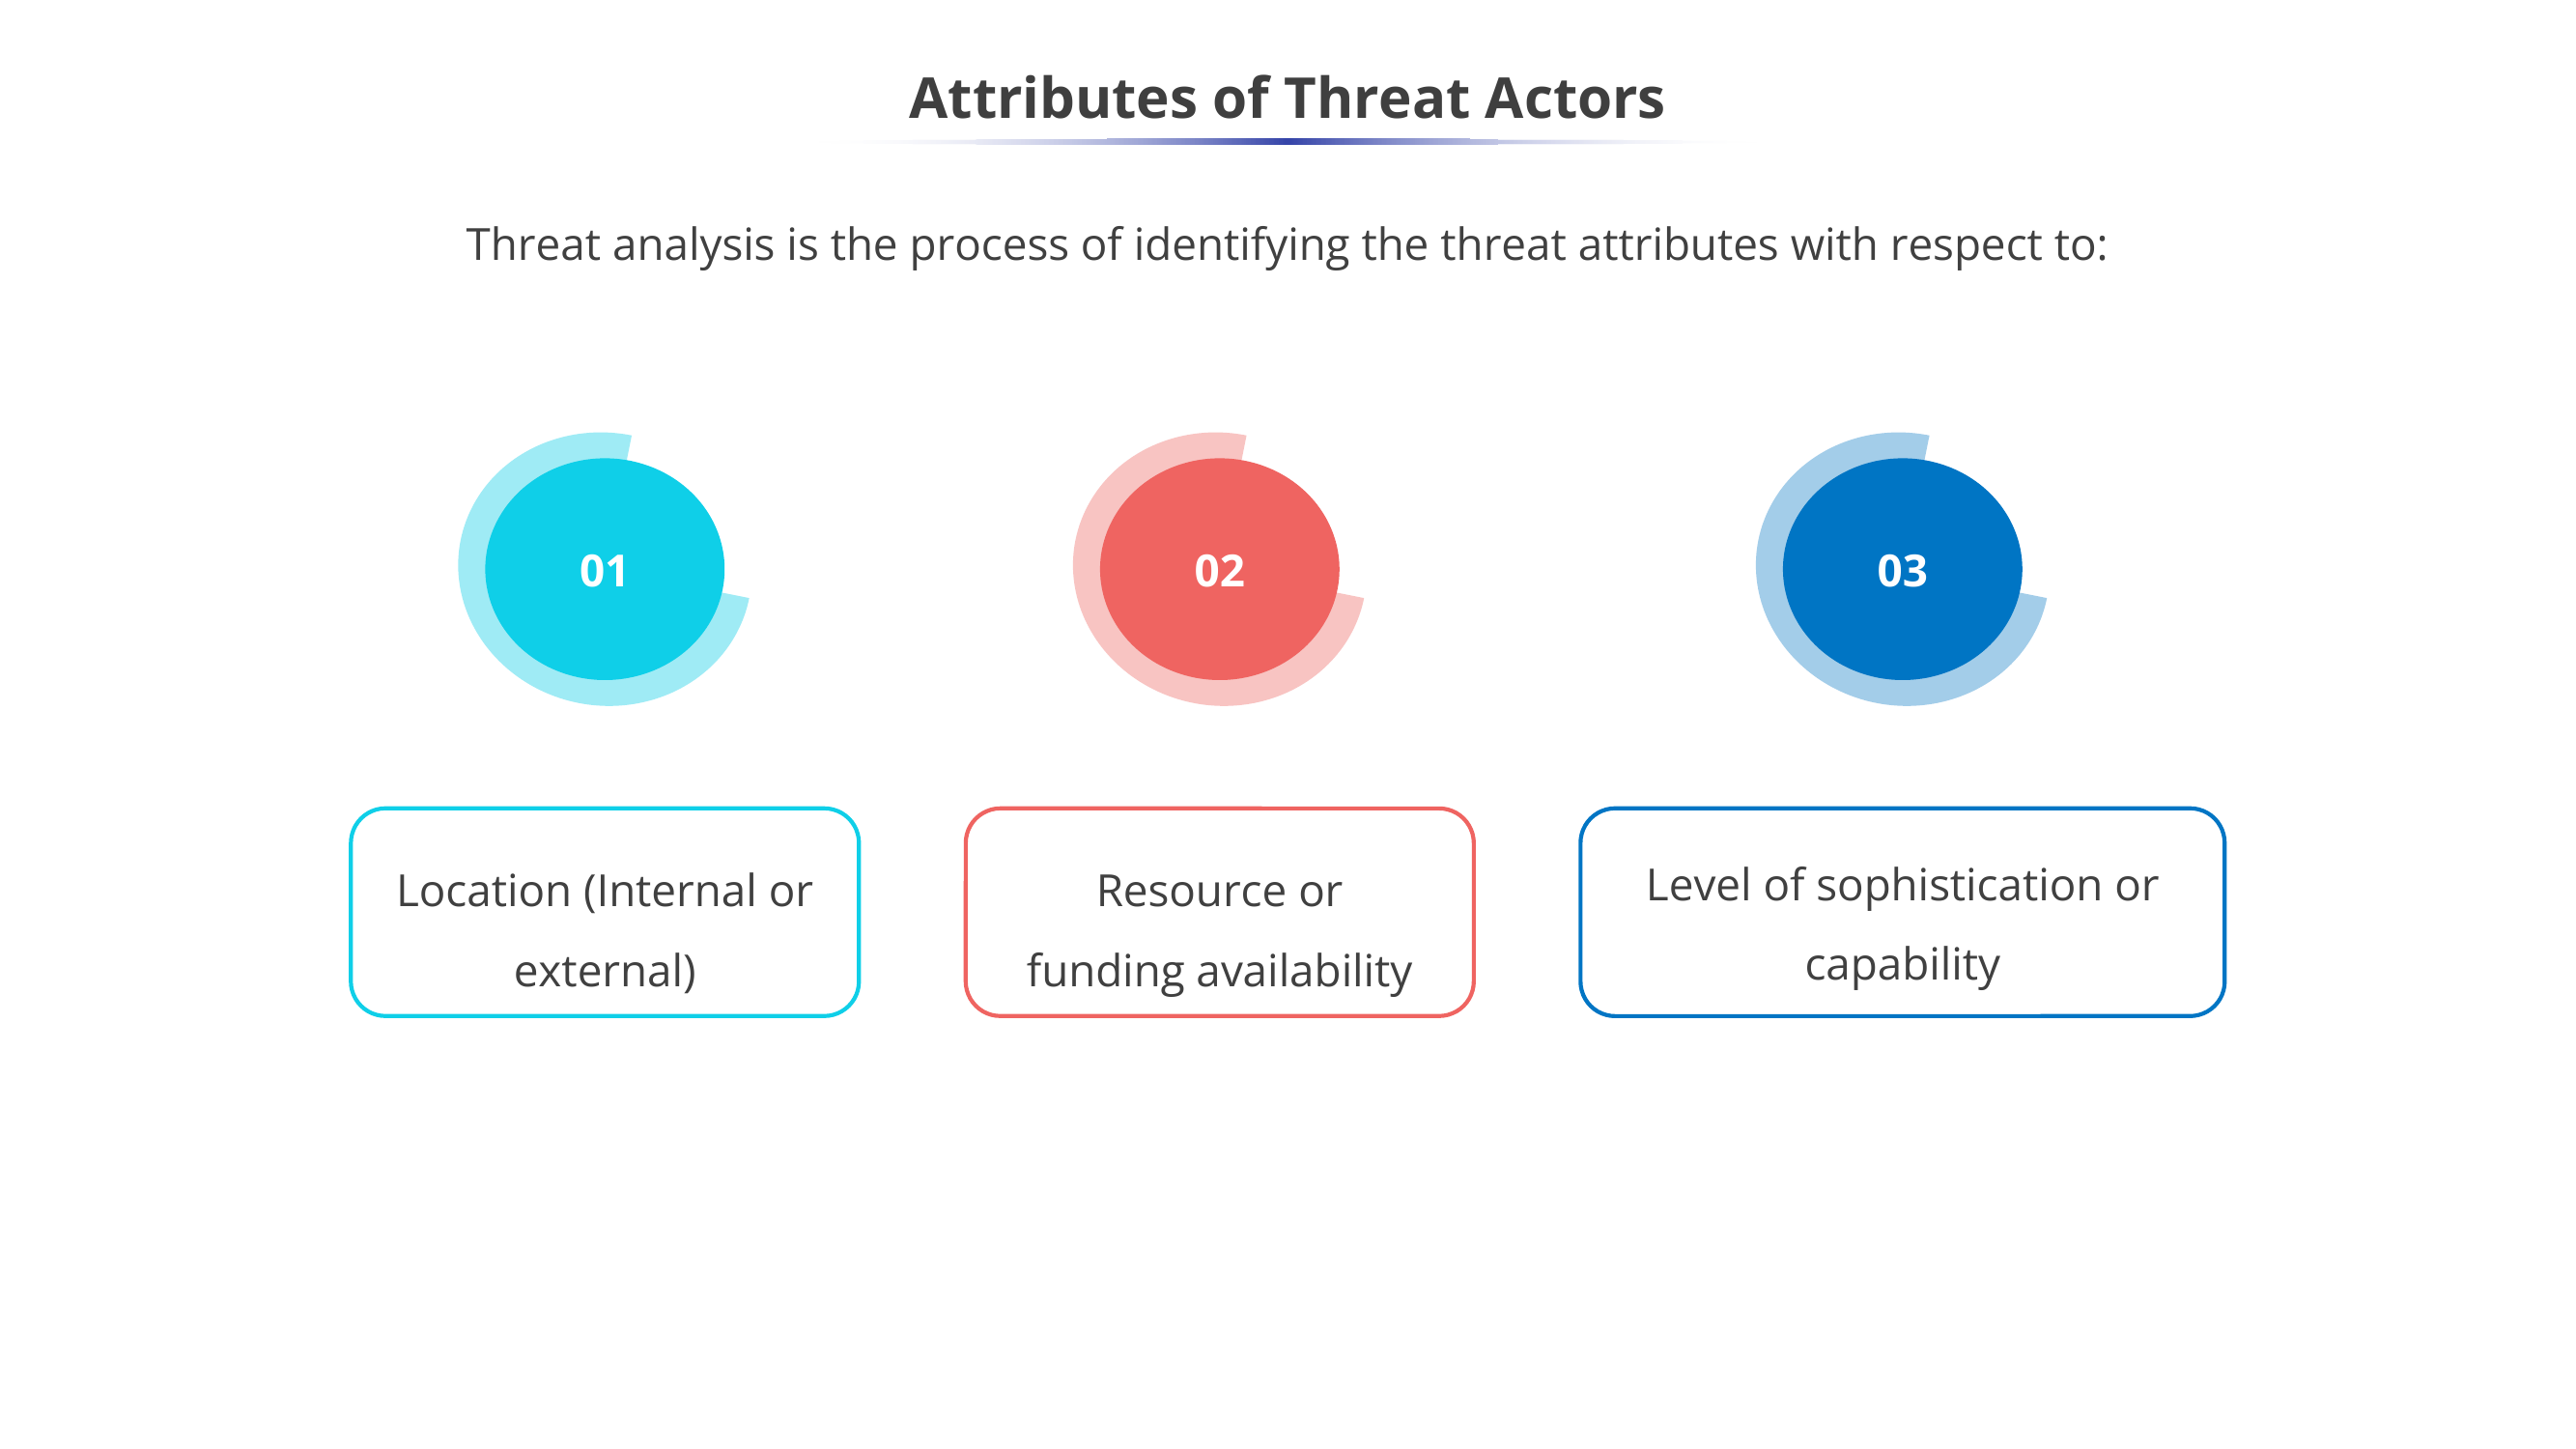

# Attributes of Threat Actors

Threat analysis is the process of identifying the threat attributes with respect to:

01

02

03

Level of sophistication or capability

Location (Internal or external)

Resource or funding availability